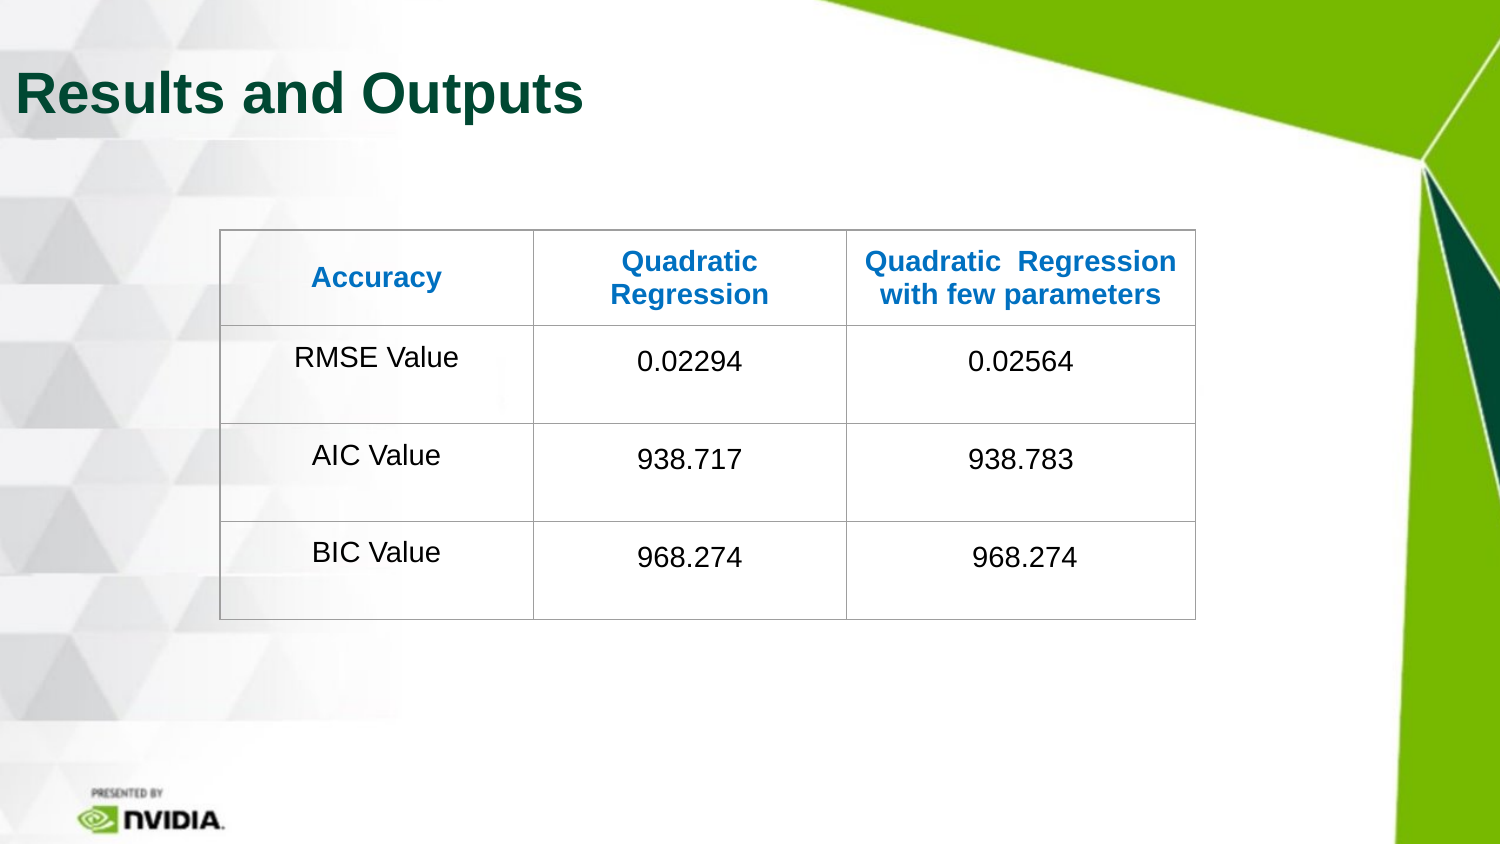

# Results and Outputs
| Accuracy | Quadratic Regression | Quadratic  Regression with few parameters |
| --- | --- | --- |
| RMSE Value | 0.02294 | 0.02564 |
| AIC Value | 938.717 | 938.783 |
| BIC Value | 968.274 | 968.274 |